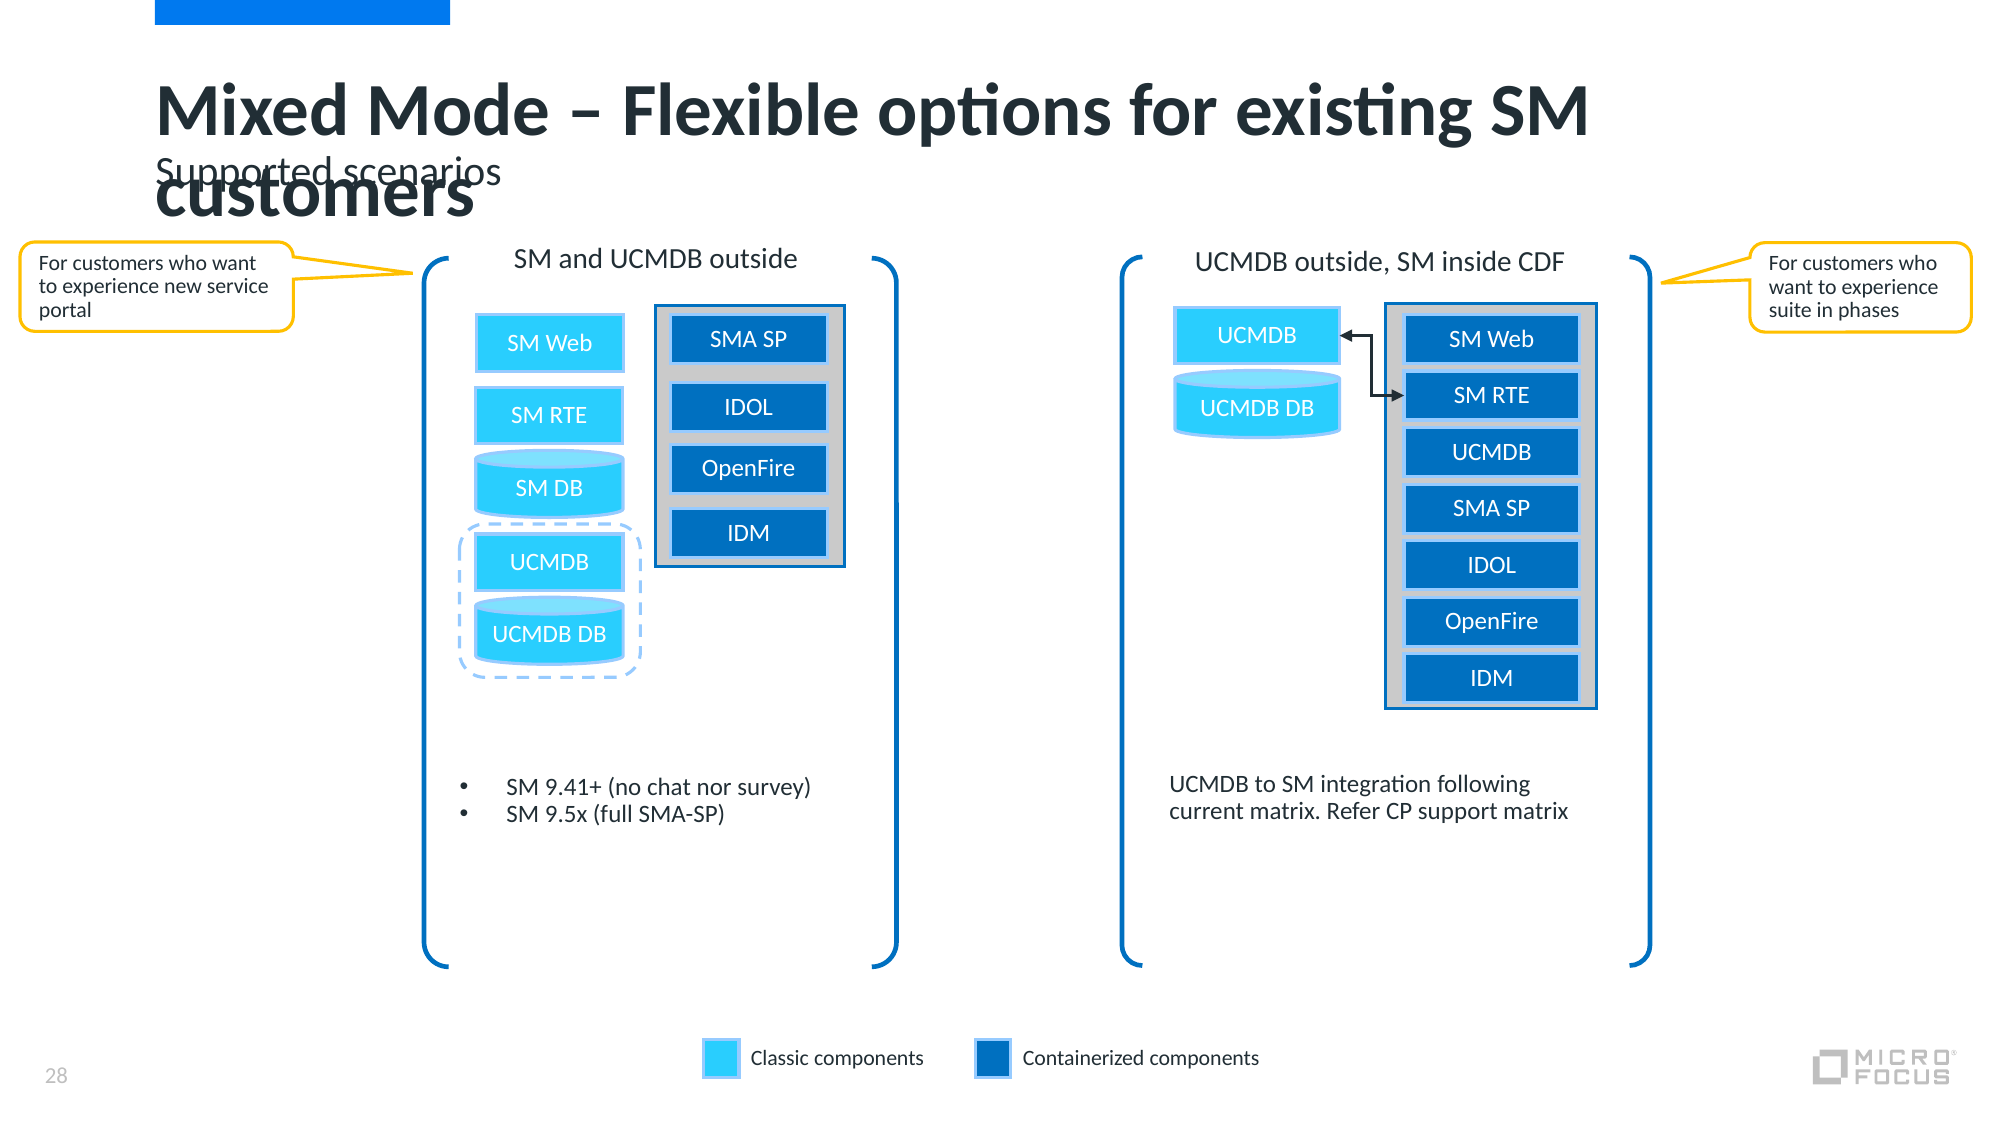

# Mixed Mode – Flexible options for existing SM customers
Supported scenarios
For customers who want to experience new service portal
For customers who want to experience suite in phases
SM and UCMDB outside

SM Web
SMA SP
IDOL
SM RTE
OpenFire
SM DB
IDM
UCMDB
UCMDB DB

SM 9.41+ (no chat nor survey)
SM 9.5x (full SMA-SP)
UCMDB outside, SM inside CDF

SM Web
SM RTE
UCMDB
SMA SP
IDOL
OpenFire
IDM
UCMDB
UCMDB DB

UCMDB to SM integration following current matrix. Refer CP support matrix

Classic components

Containerized components
28